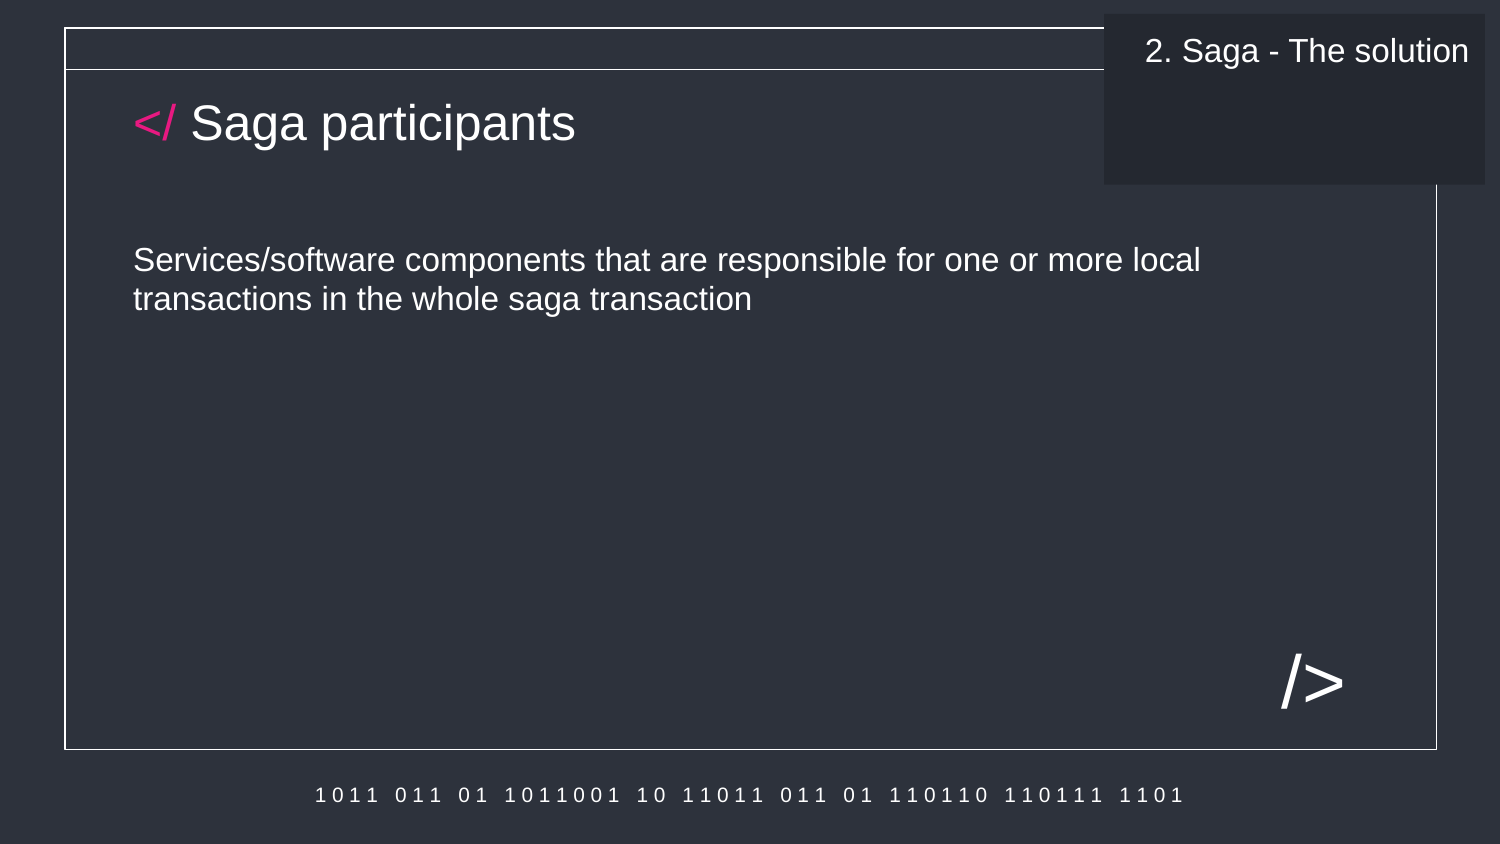

2. Saga - The solution
# </ Saga participants
Services/software components that are responsible for one or more local transactions in the whole saga transaction
/>